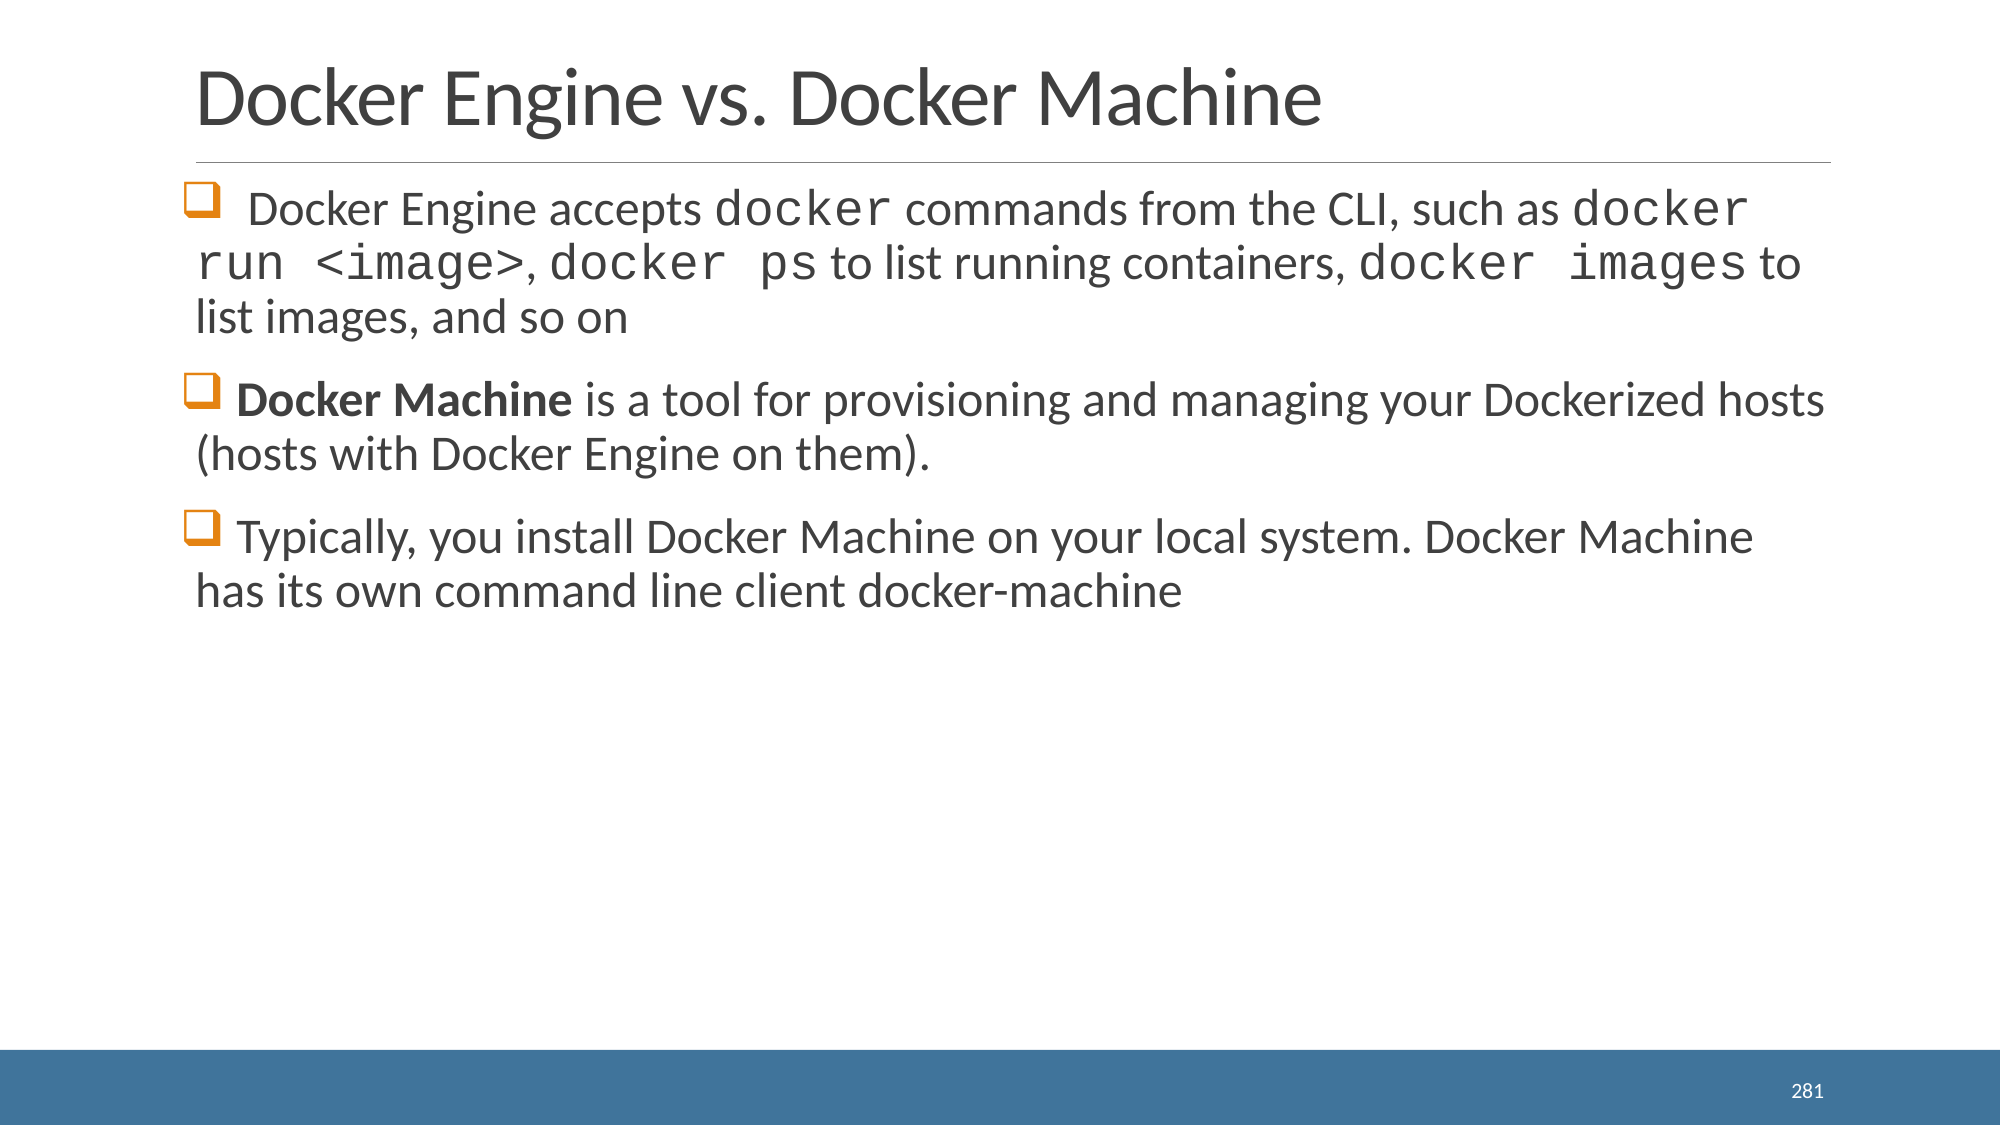

# Docker Engine vs. Docker Machine
  Docker Engine accepts docker commands from the CLI, such as docker run <image>, docker ps to list running containers, docker images to list images, and so on
 Docker Machine is a tool for provisioning and managing your Dockerized hosts (hosts with Docker Engine on them).
 Typically, you install Docker Machine on your local system. Docker Machine has its own command line client docker-machine

281